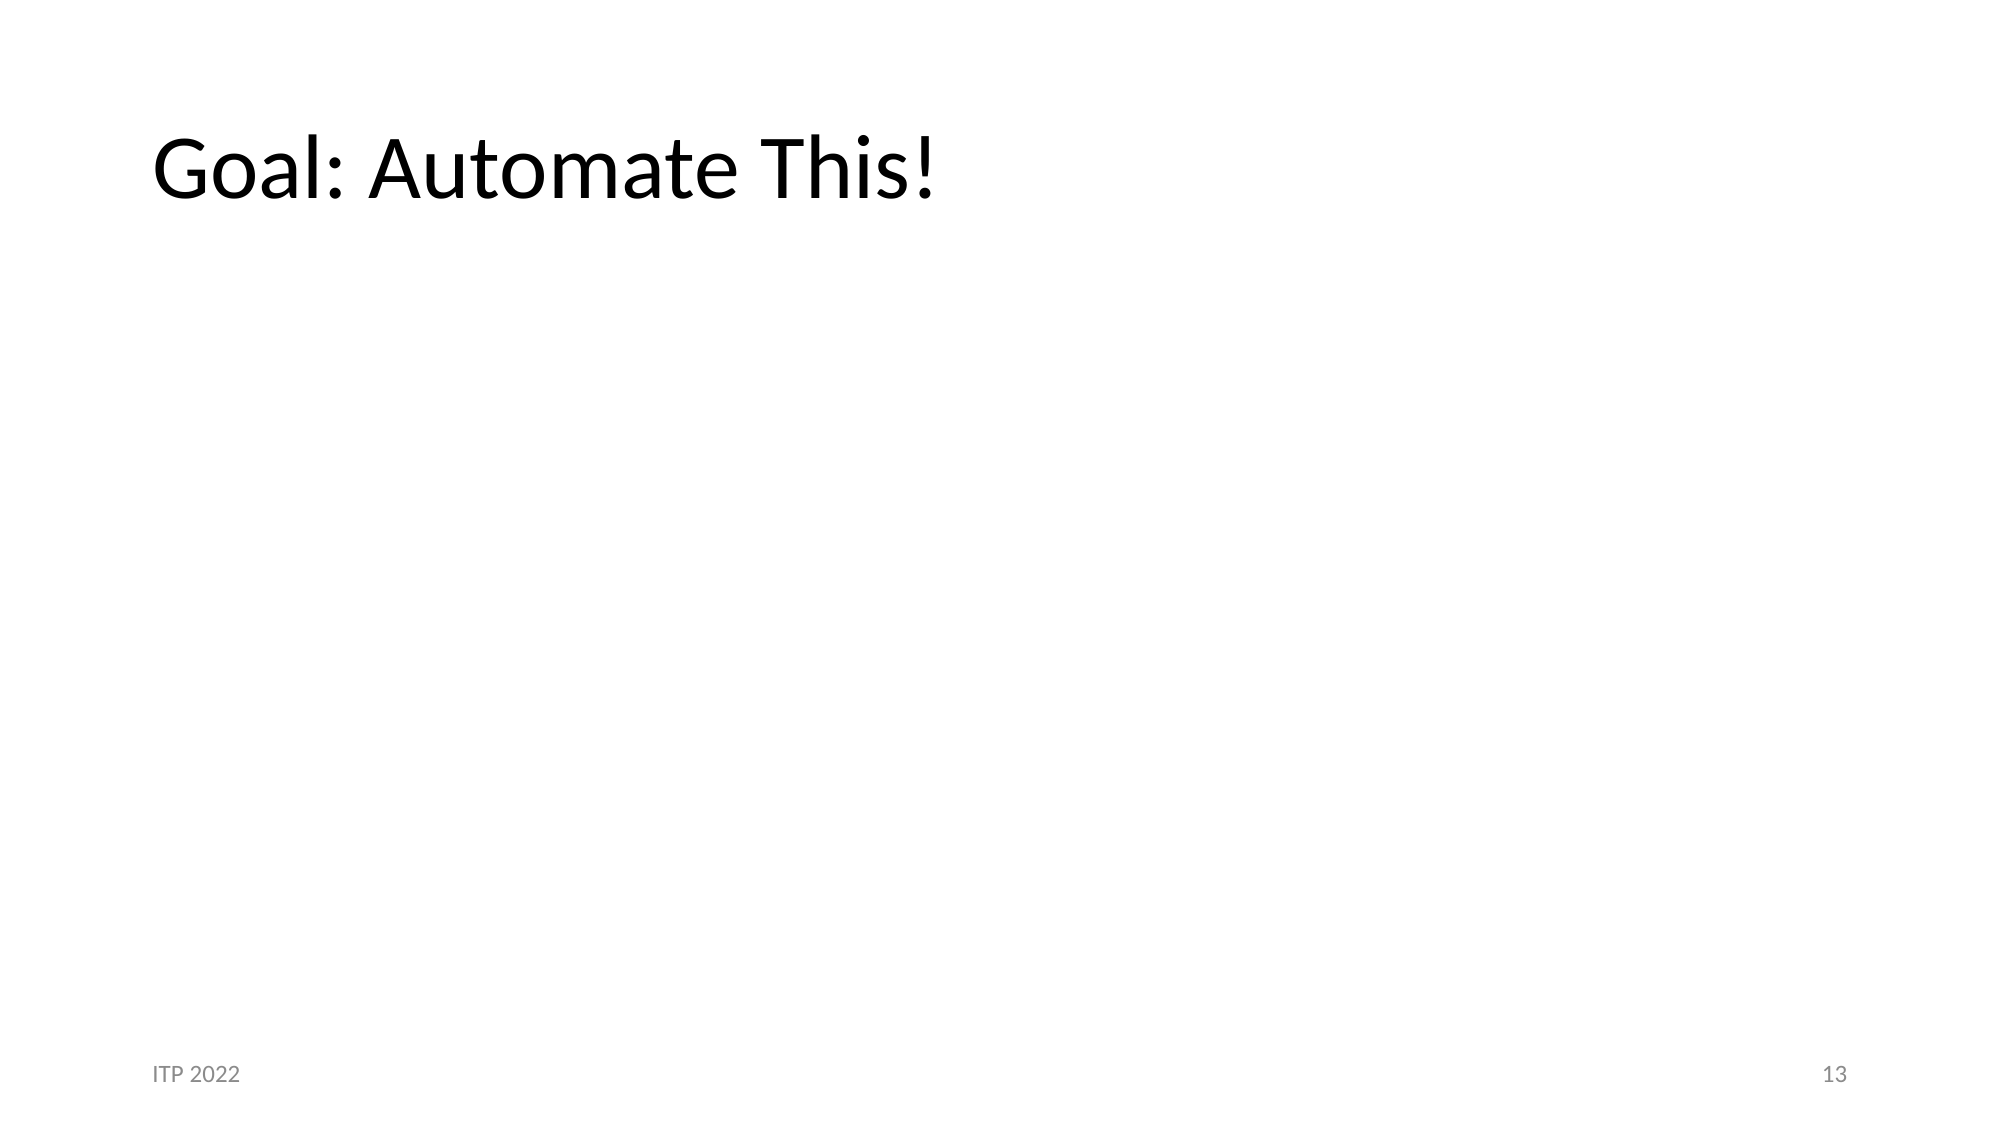

# Goal: Automate This!

ITP 2022
13